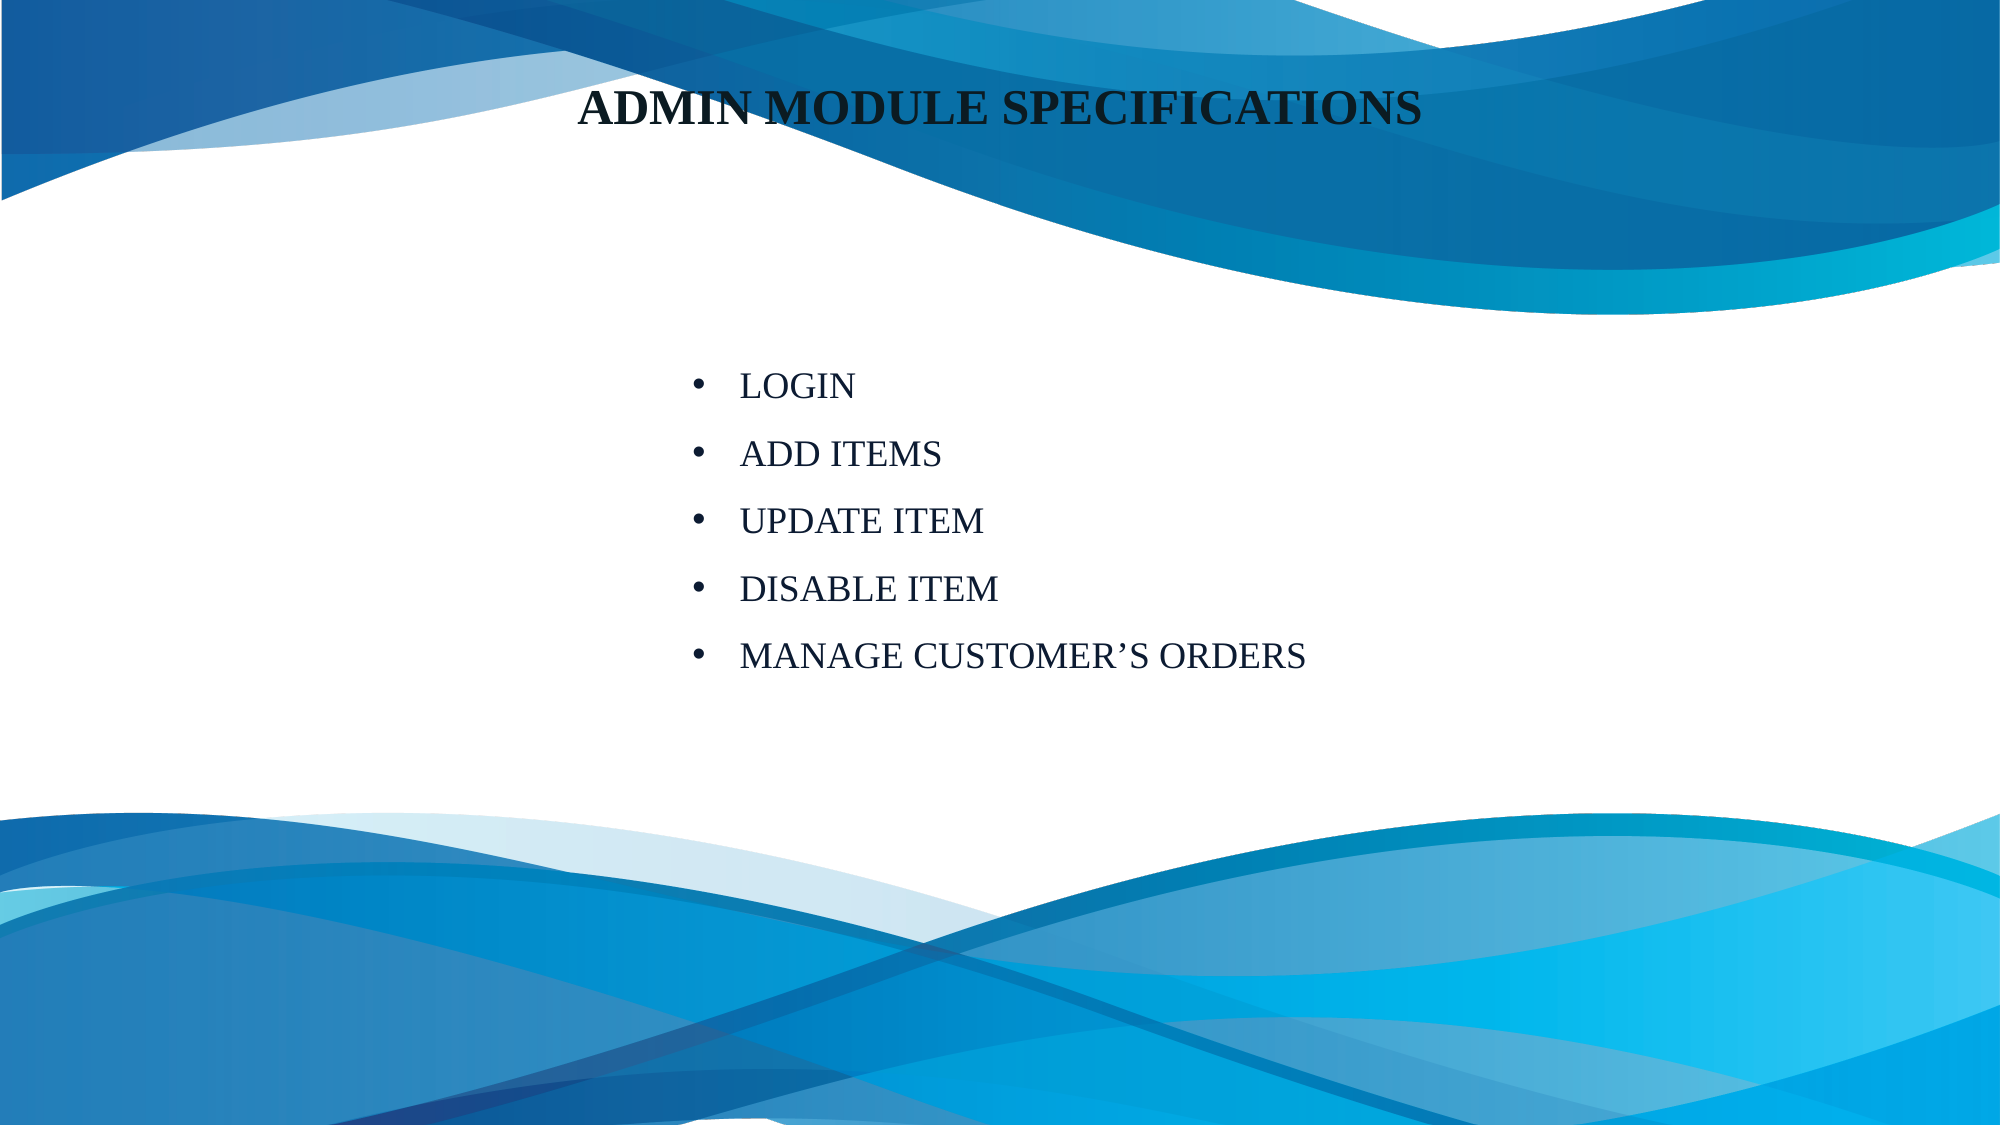

ADMIN MODULE SPECIFICATIONS
LOGIN
ADD ITEMS
UPDATE ITEM
DISABLE ITEM
MANAGE CUSTOMER’S ORDERS